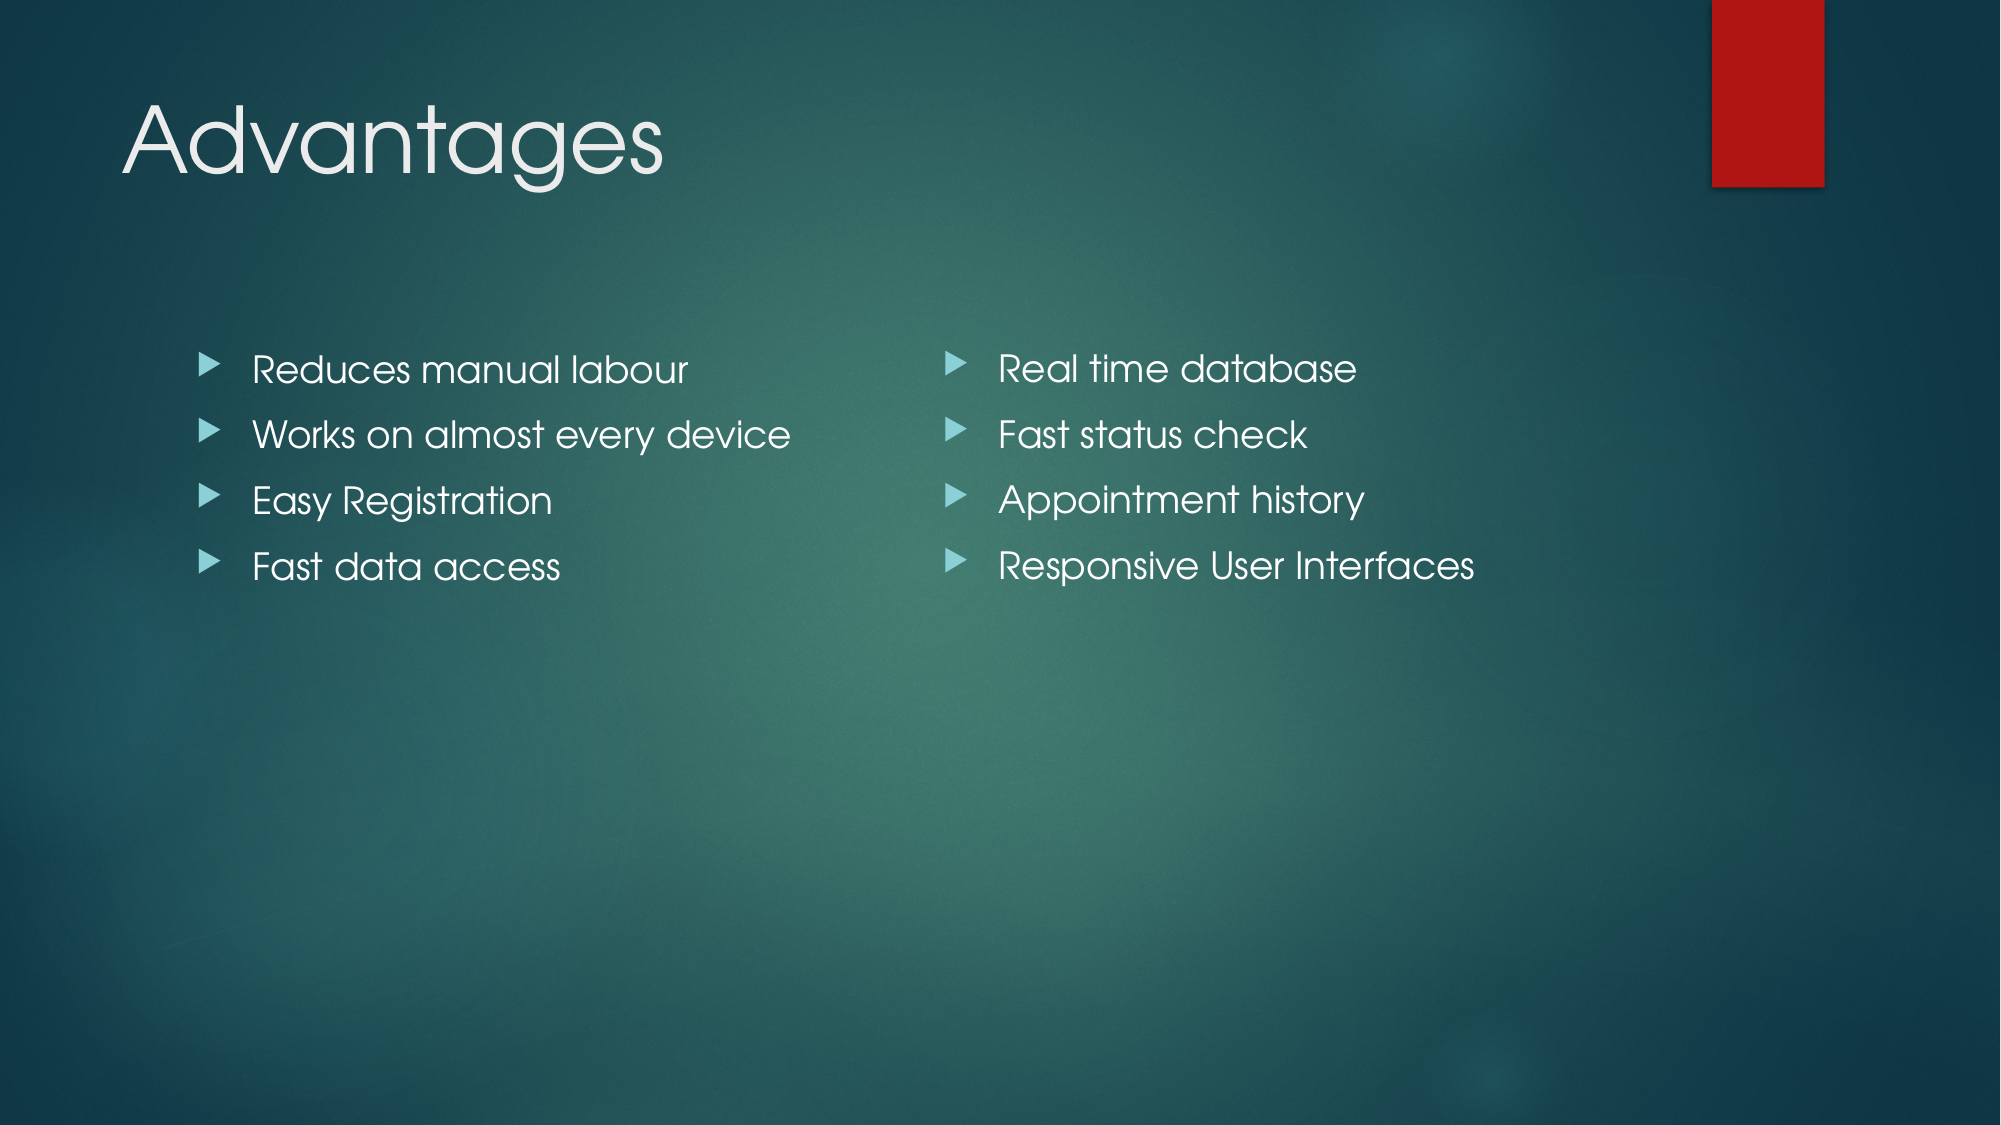

# Advantages
Real time database
Fast status check
Appointment history
Responsive User Interfaces
Reduces manual labour
Works on almost every device
Easy Registration
Fast data access